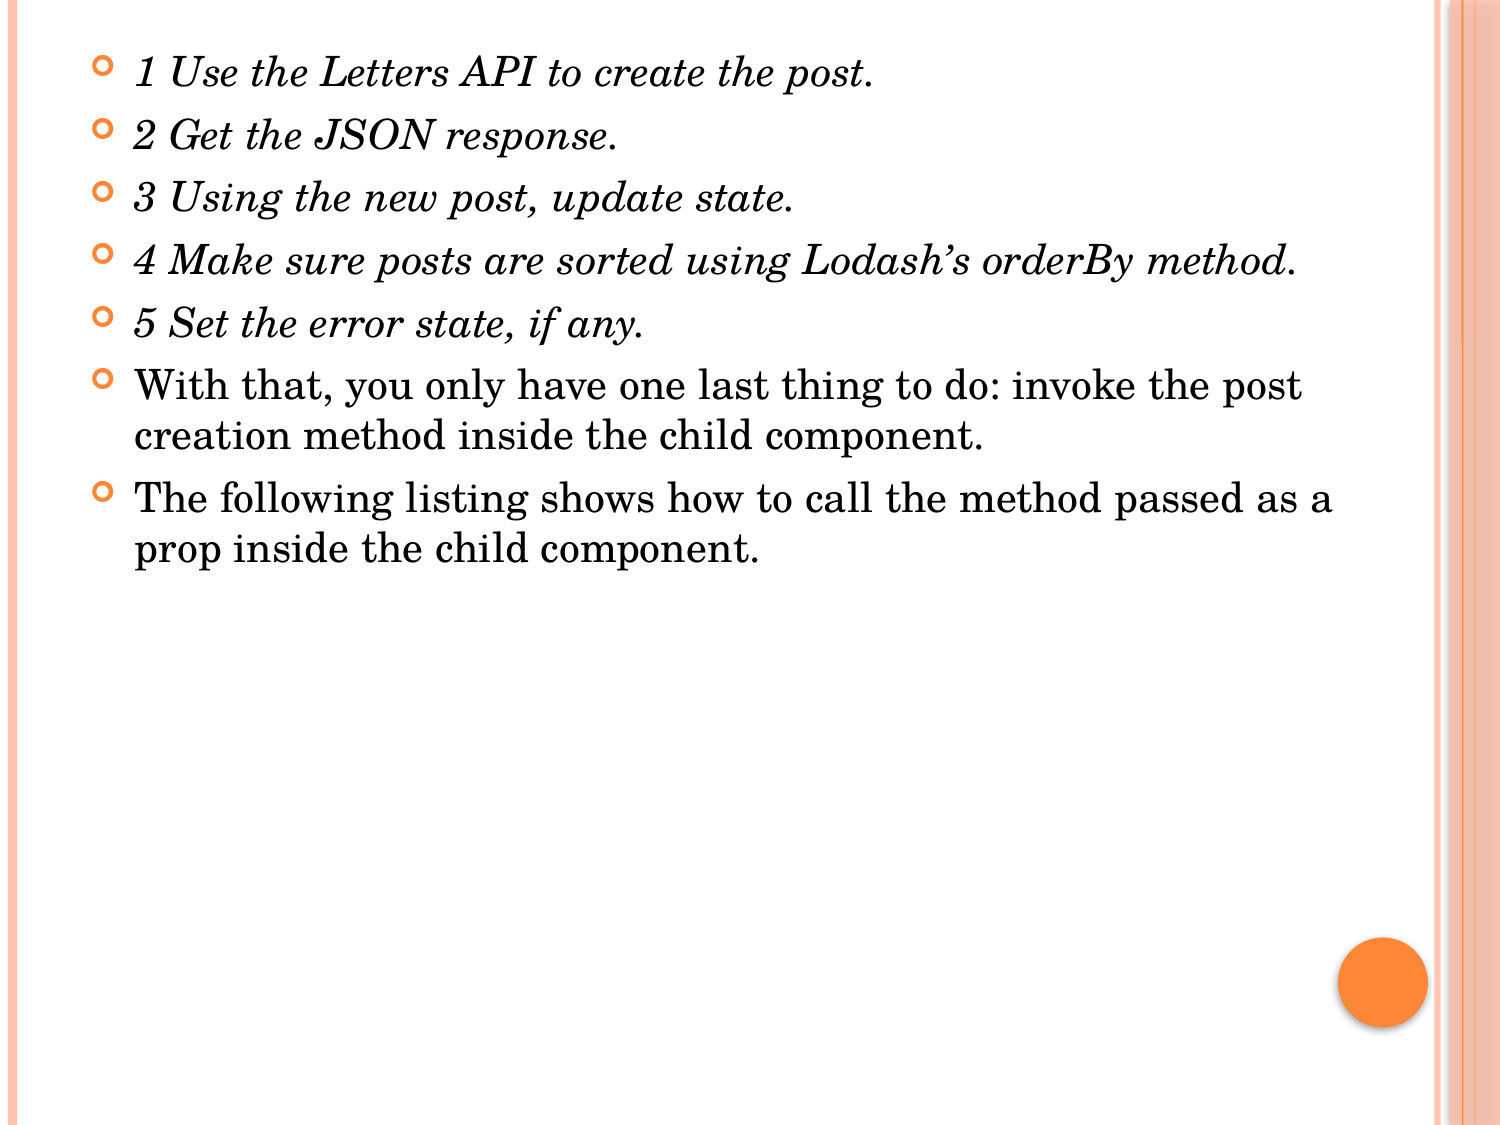

1 Use the Letters API to create the post.
2 Get the JSON response.
3 Using the new post, update state.
4 Make sure posts are sorted using Lodash’s orderBy method.
5 Set the error state, if any.
With that, you only have one last thing to do: invoke the post creation method inside the child component.
The following listing shows how to call the method passed as a prop inside the child component.